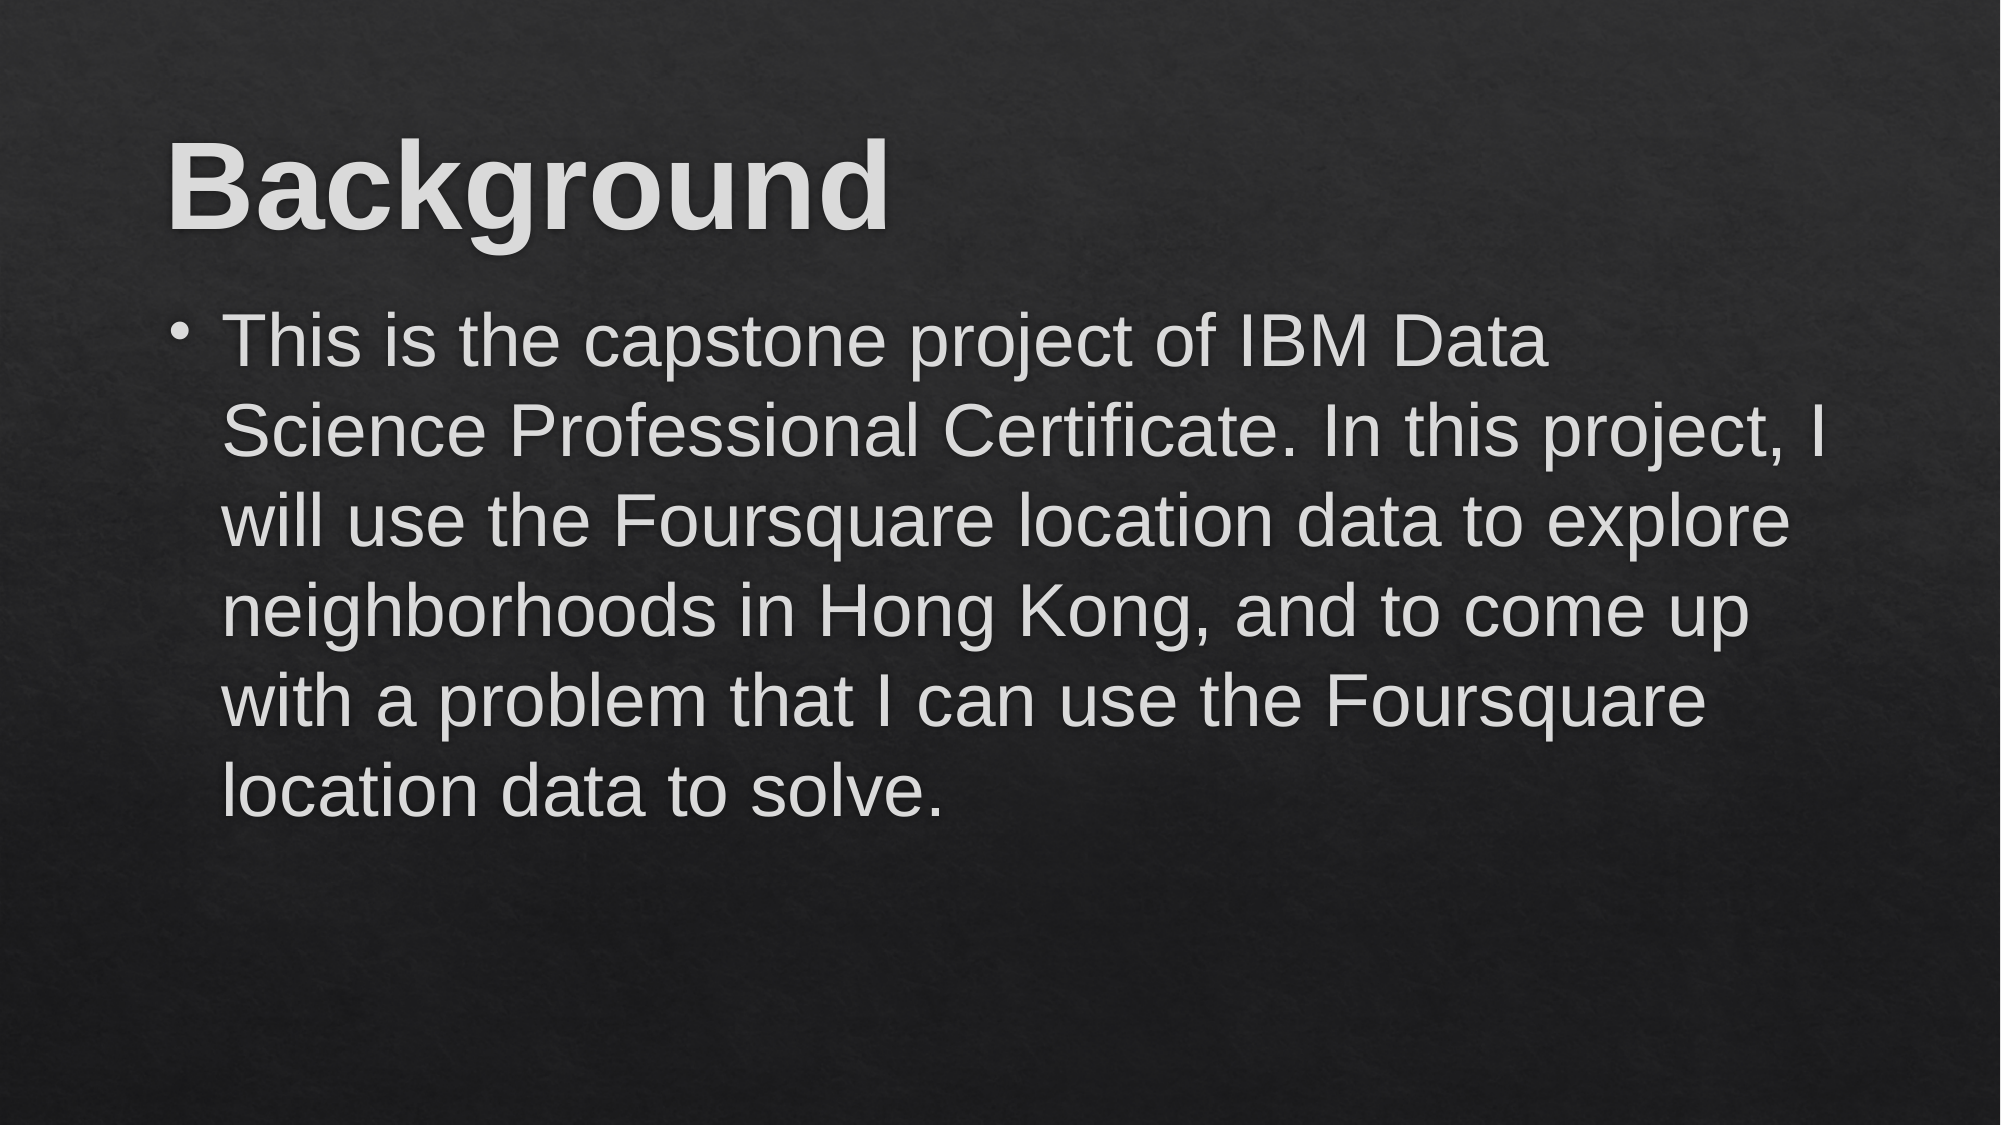

# Background
This is the capstone project of IBM Data Science Professional Certificate. In this project, I will use the Foursquare location data to explore neighborhoods in Hong Kong, and to come up with a problem that I can use the Foursquare location data to solve.